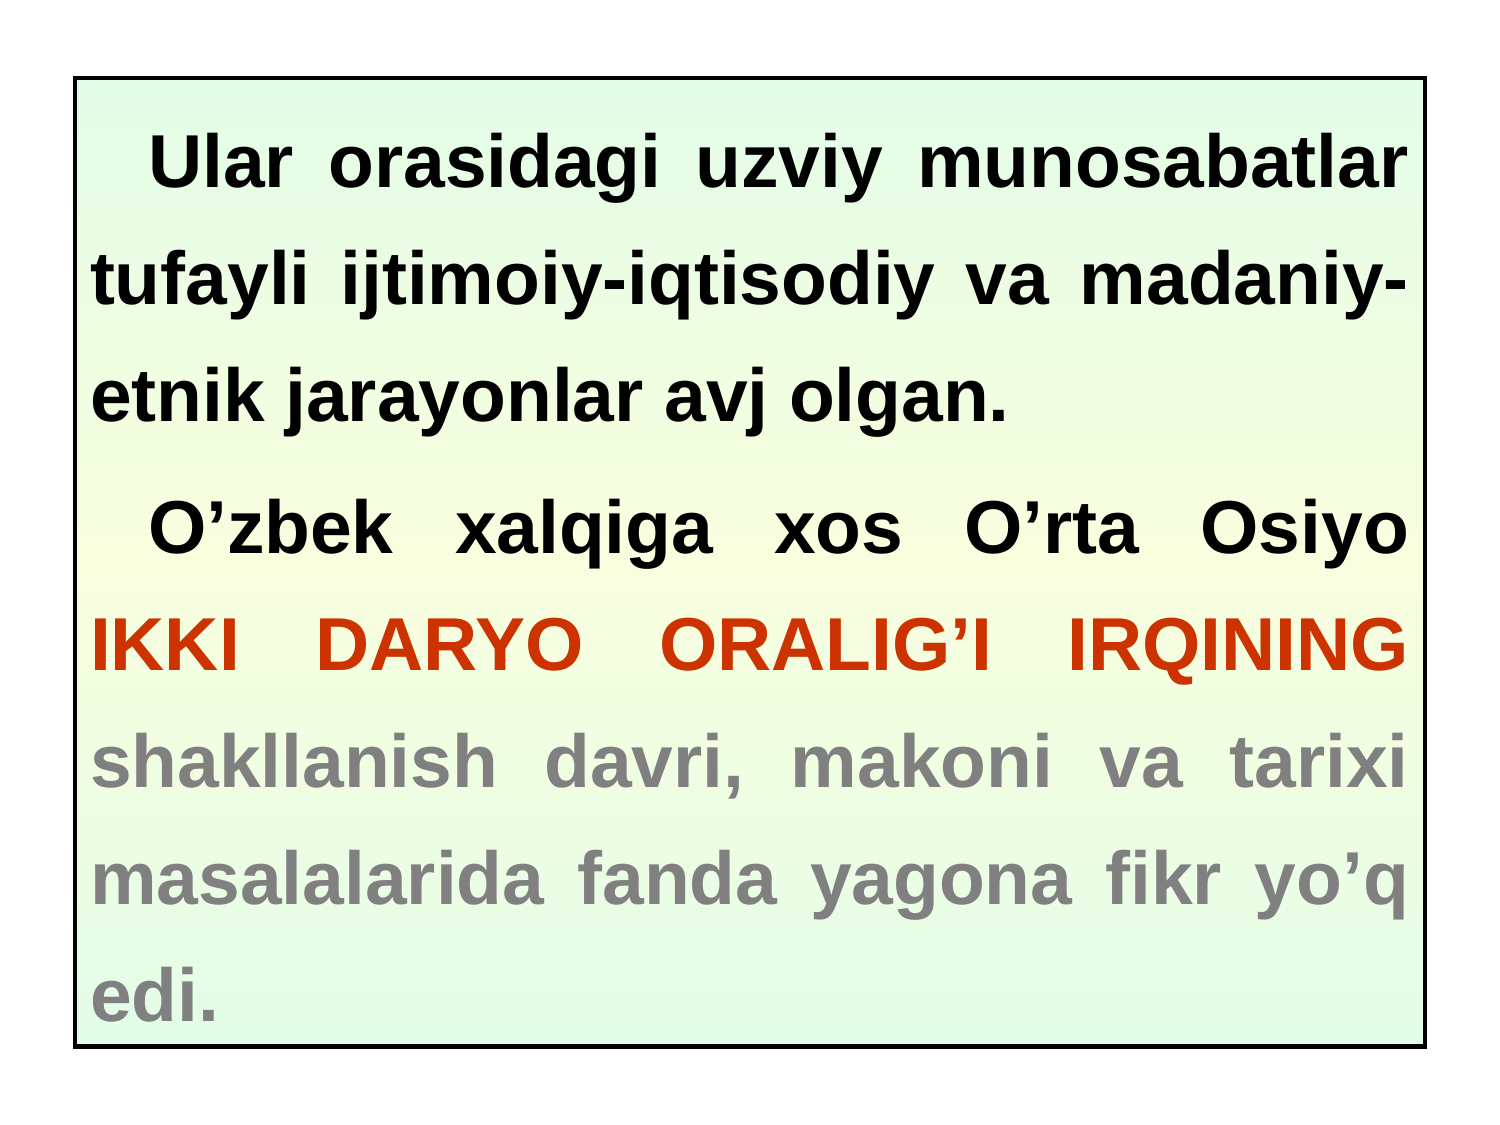

Ular orasidagi uzviy munosabatlar tufayli ijtimoiy-iqtisodiy va madaniy-etnik jarayonlar avj olgan.
O’zbek xalqiga xos O’rta Osiyo IKKI DARYO ORALIG’I IRQINING shakllanish davri, makoni va tarixi masalalarida fanda yagona fikr yo’q edi.